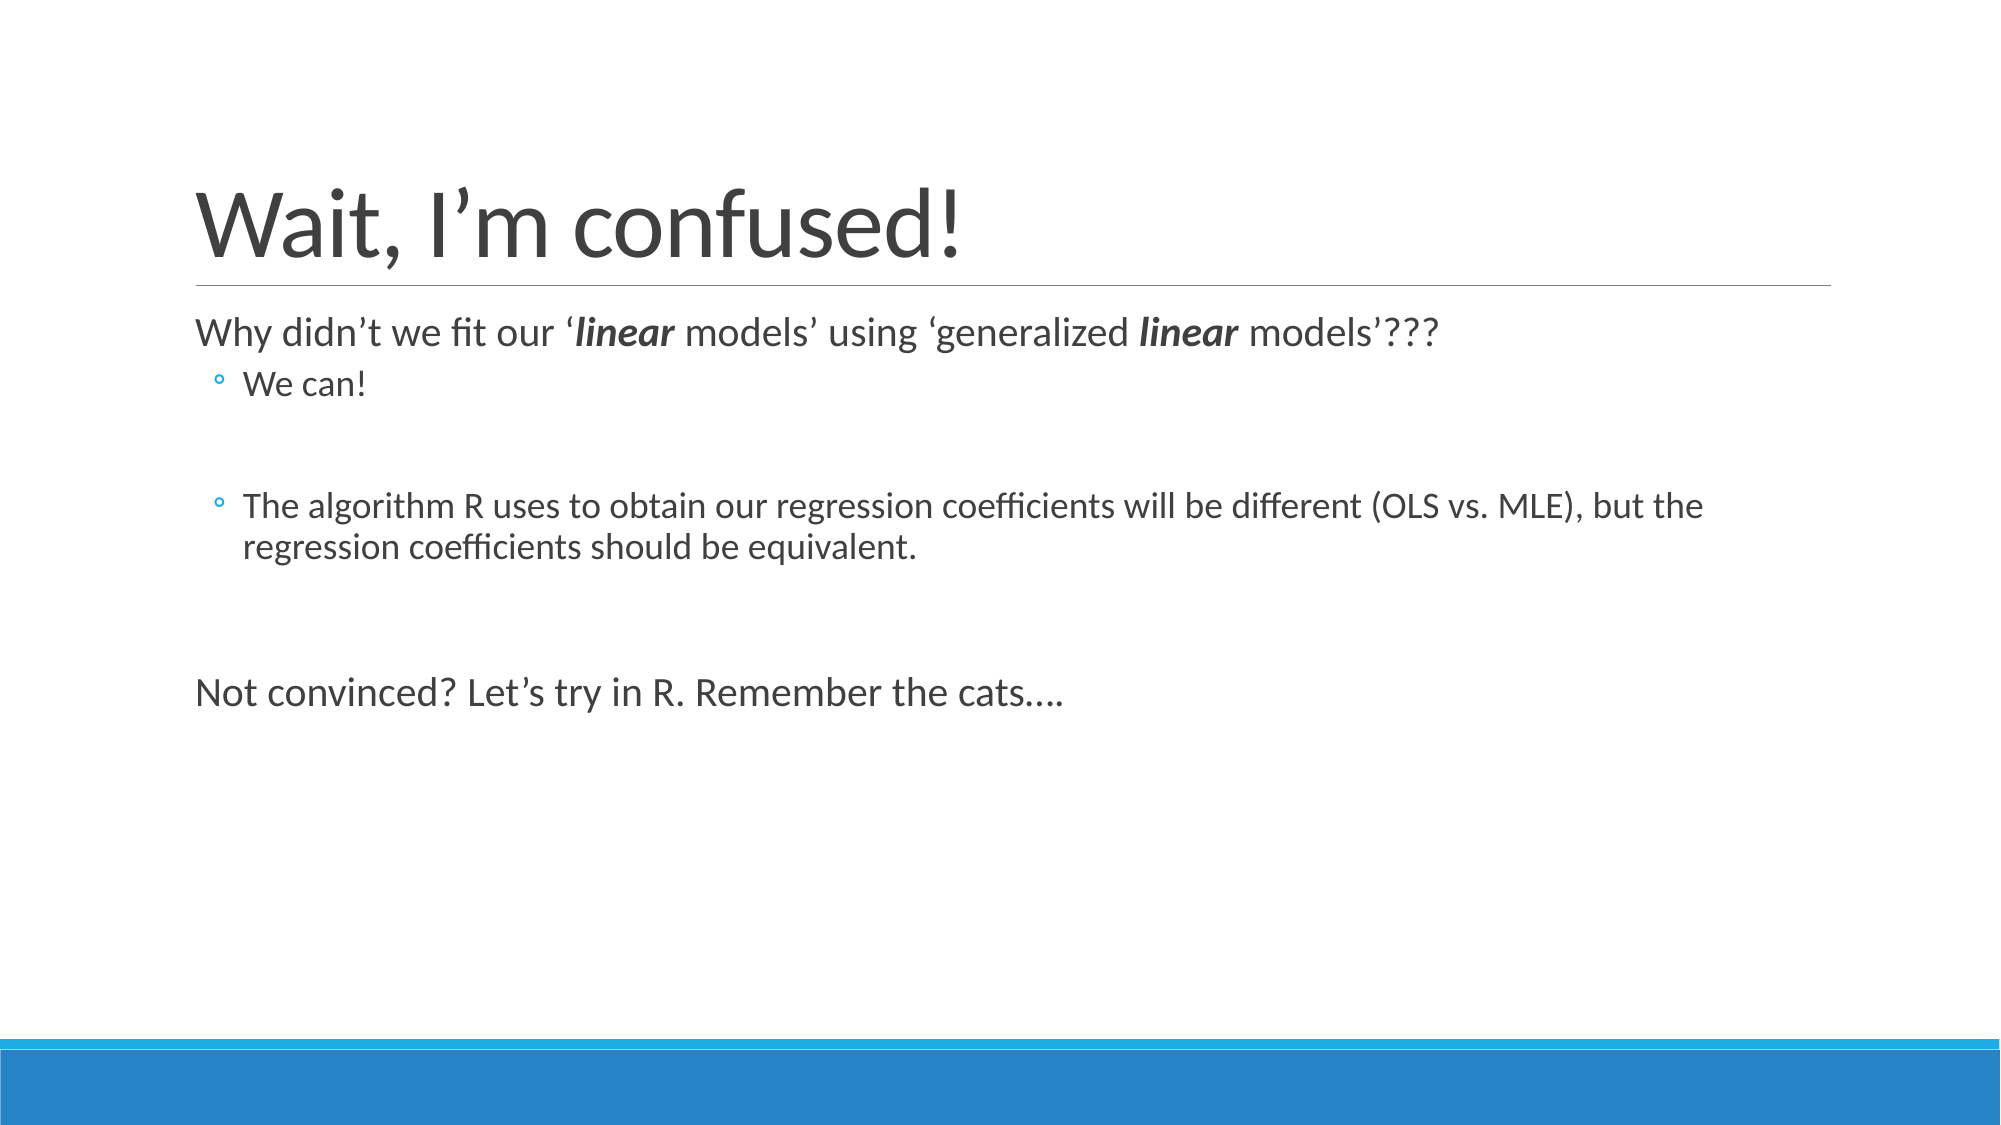

# Wait, I’m confused!
Why didn’t we fit our ‘linear models’ using ‘generalized linear models’???
We can!

The algorithm R uses to obtain our regression coefficients will be different (OLS vs. MLE), but the regression coefficients should be equivalent.

Not convinced? Let’s try in R. Remember the cats….